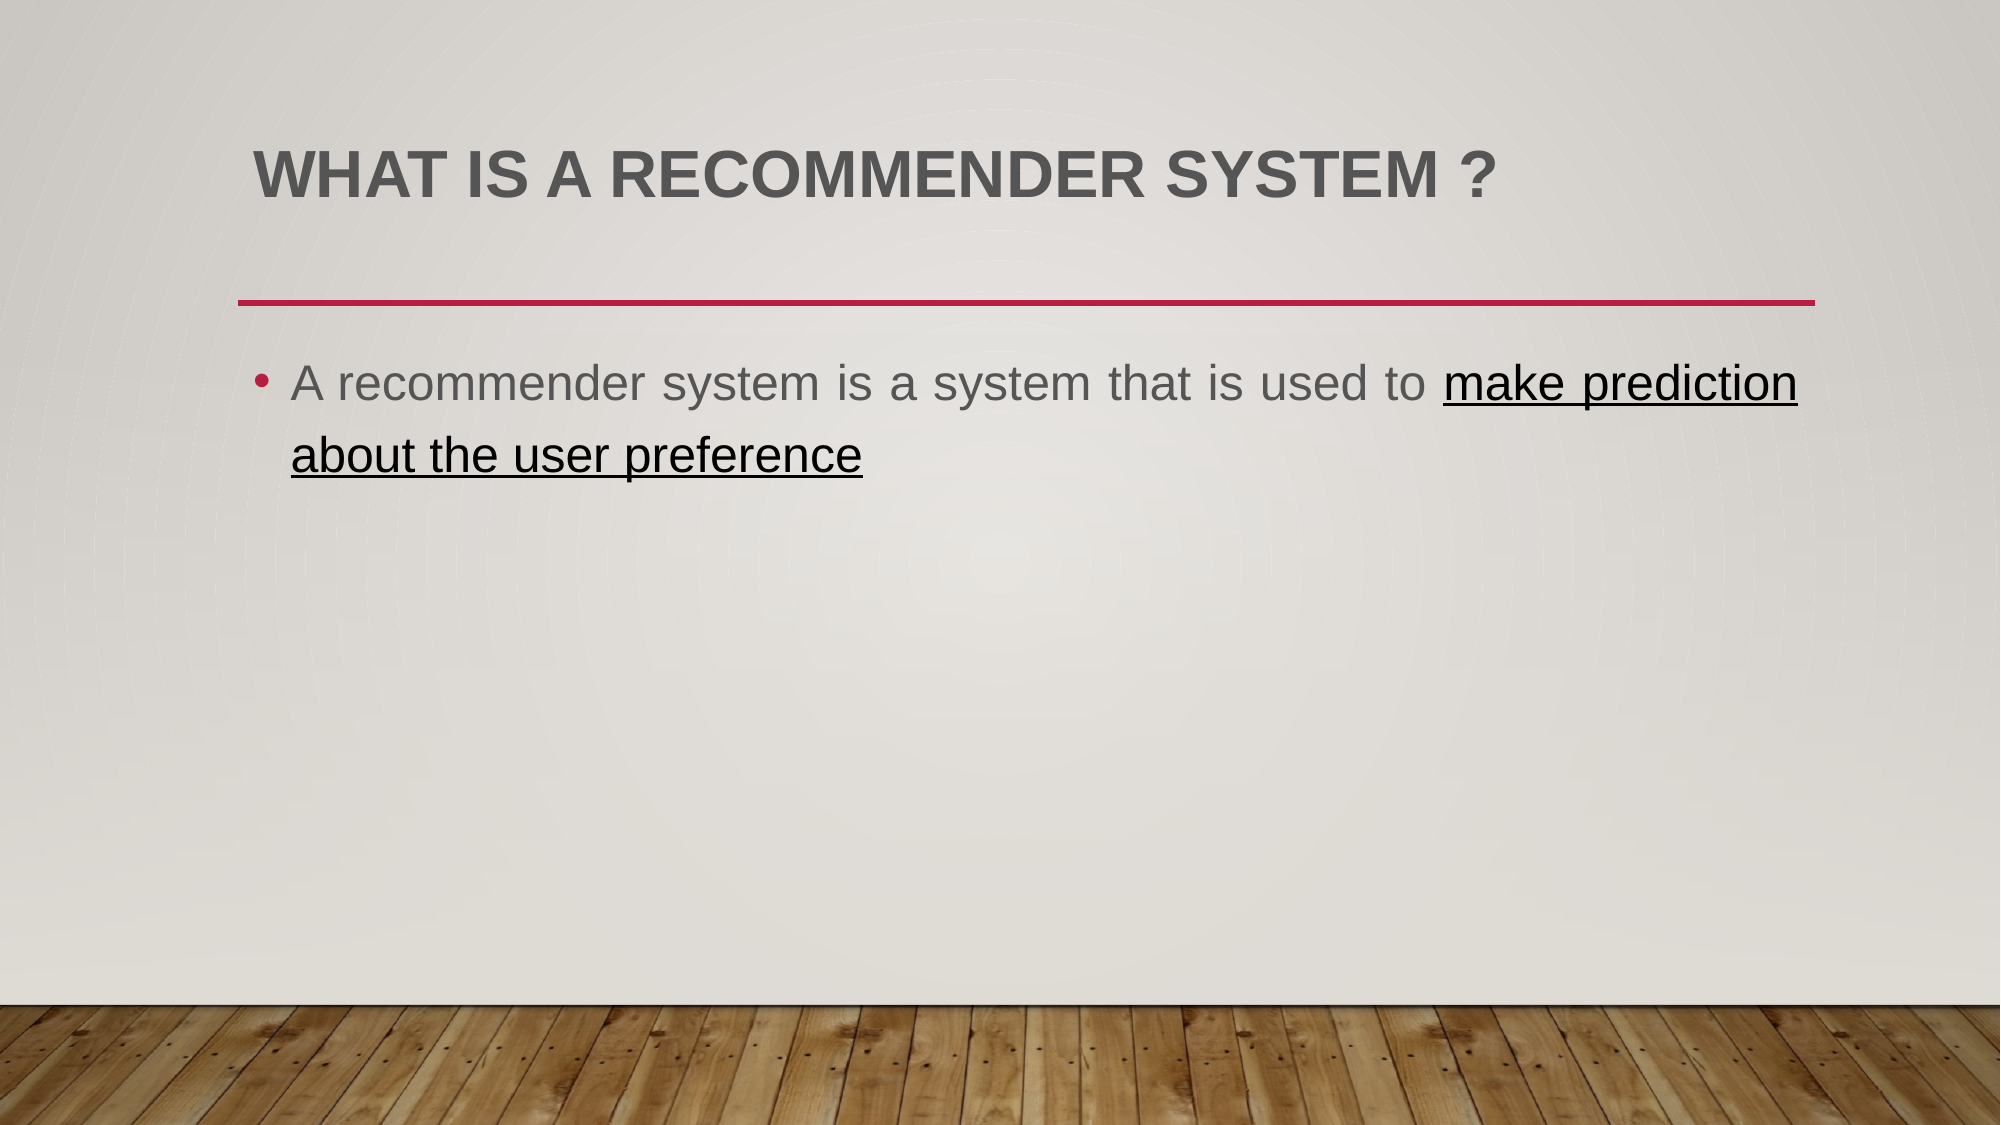

# What is a Recommender System ?
A recommender system is a system that is used to make prediction about the user preference